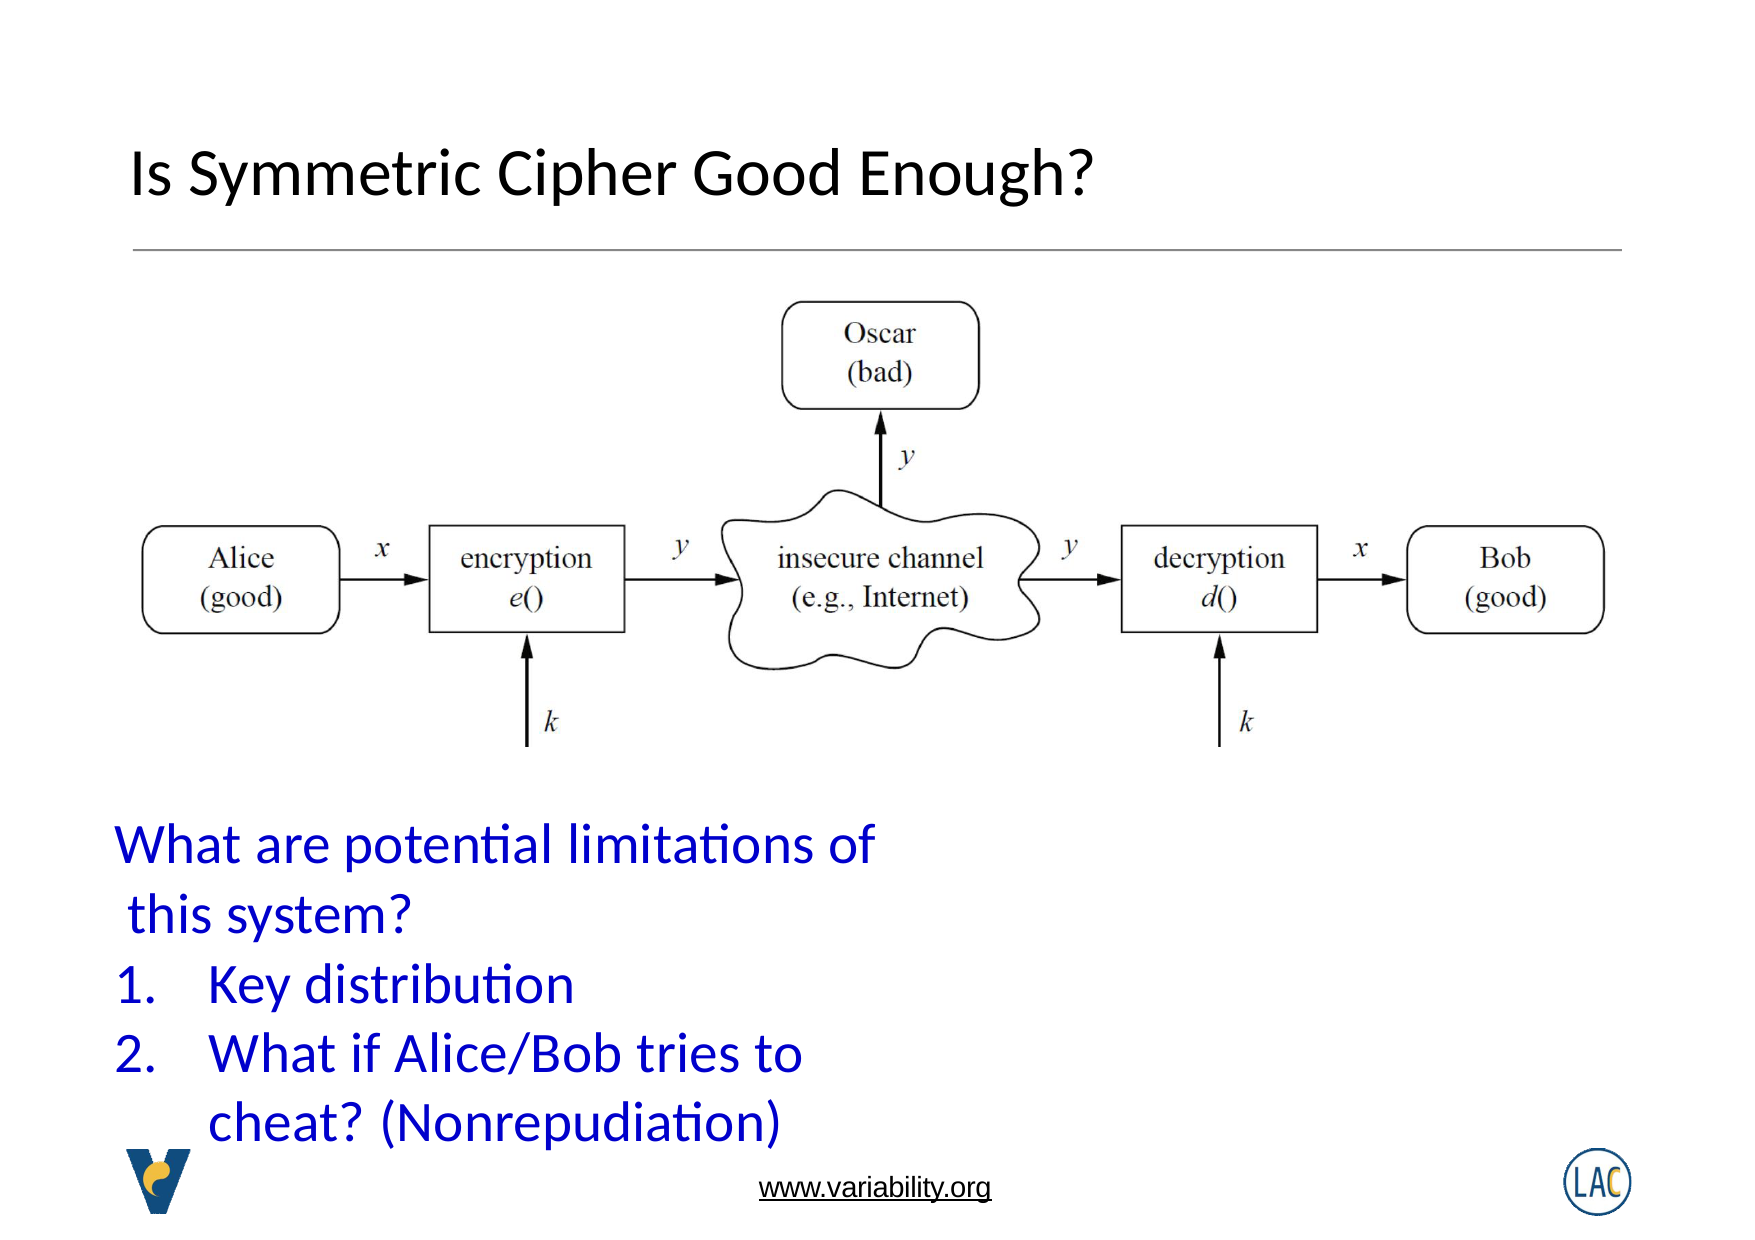

# Is Symmetric Cipher Good Enough?

What are potential limitations of  this system?
Key distribution
What if Alice/Bob tries to cheat? (Nonrepudiation)

www.variability.org